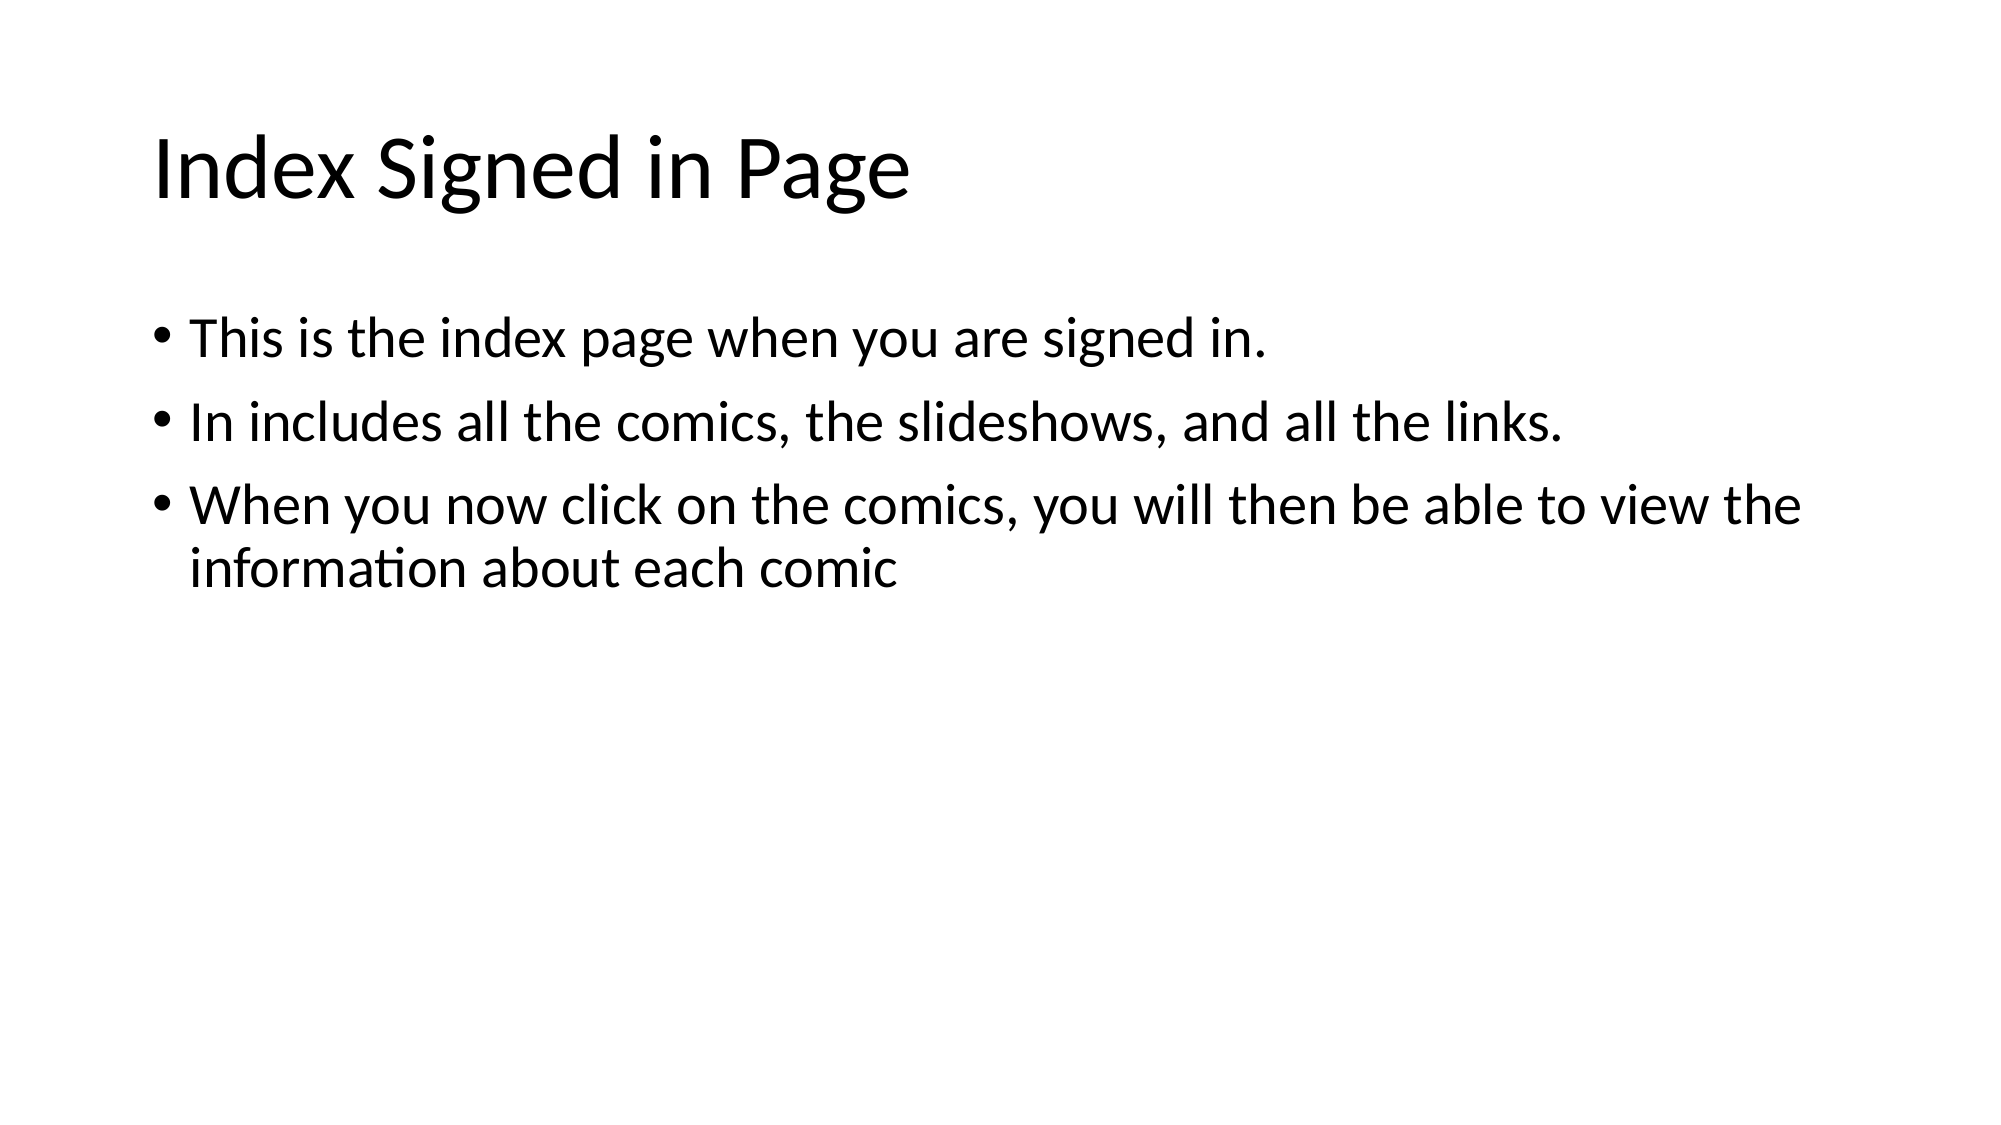

# Index Signed in Page
This is the index page when you are signed in.
In includes all the comics, the slideshows, and all the links.
When you now click on the comics, you will then be able to view the information about each comic